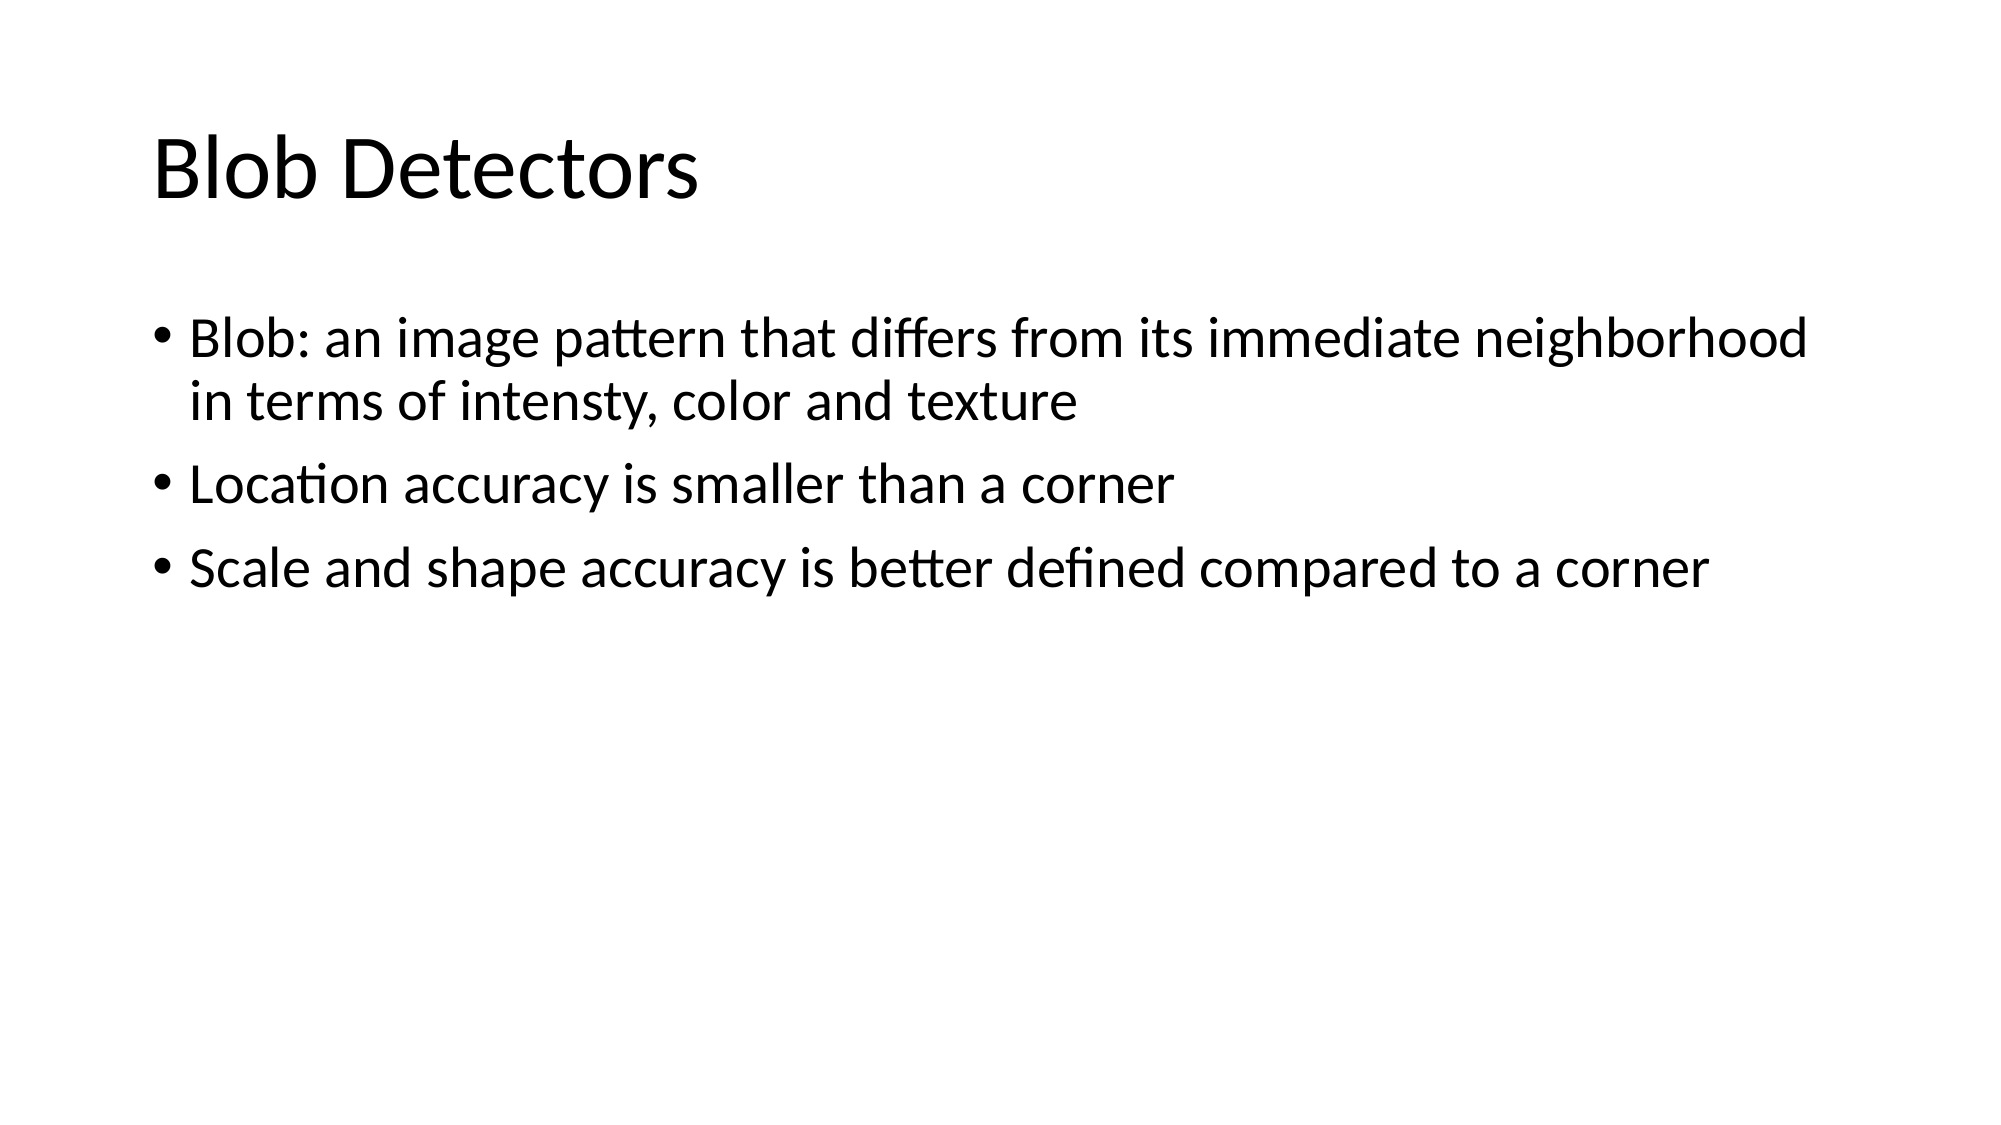

# Blob Detectors
Blob: an image pattern that differs from its immediate neighborhood in terms of intensty, color and texture
Location accuracy is smaller than a corner
Scale and shape accuracy is better defined compared to a corner